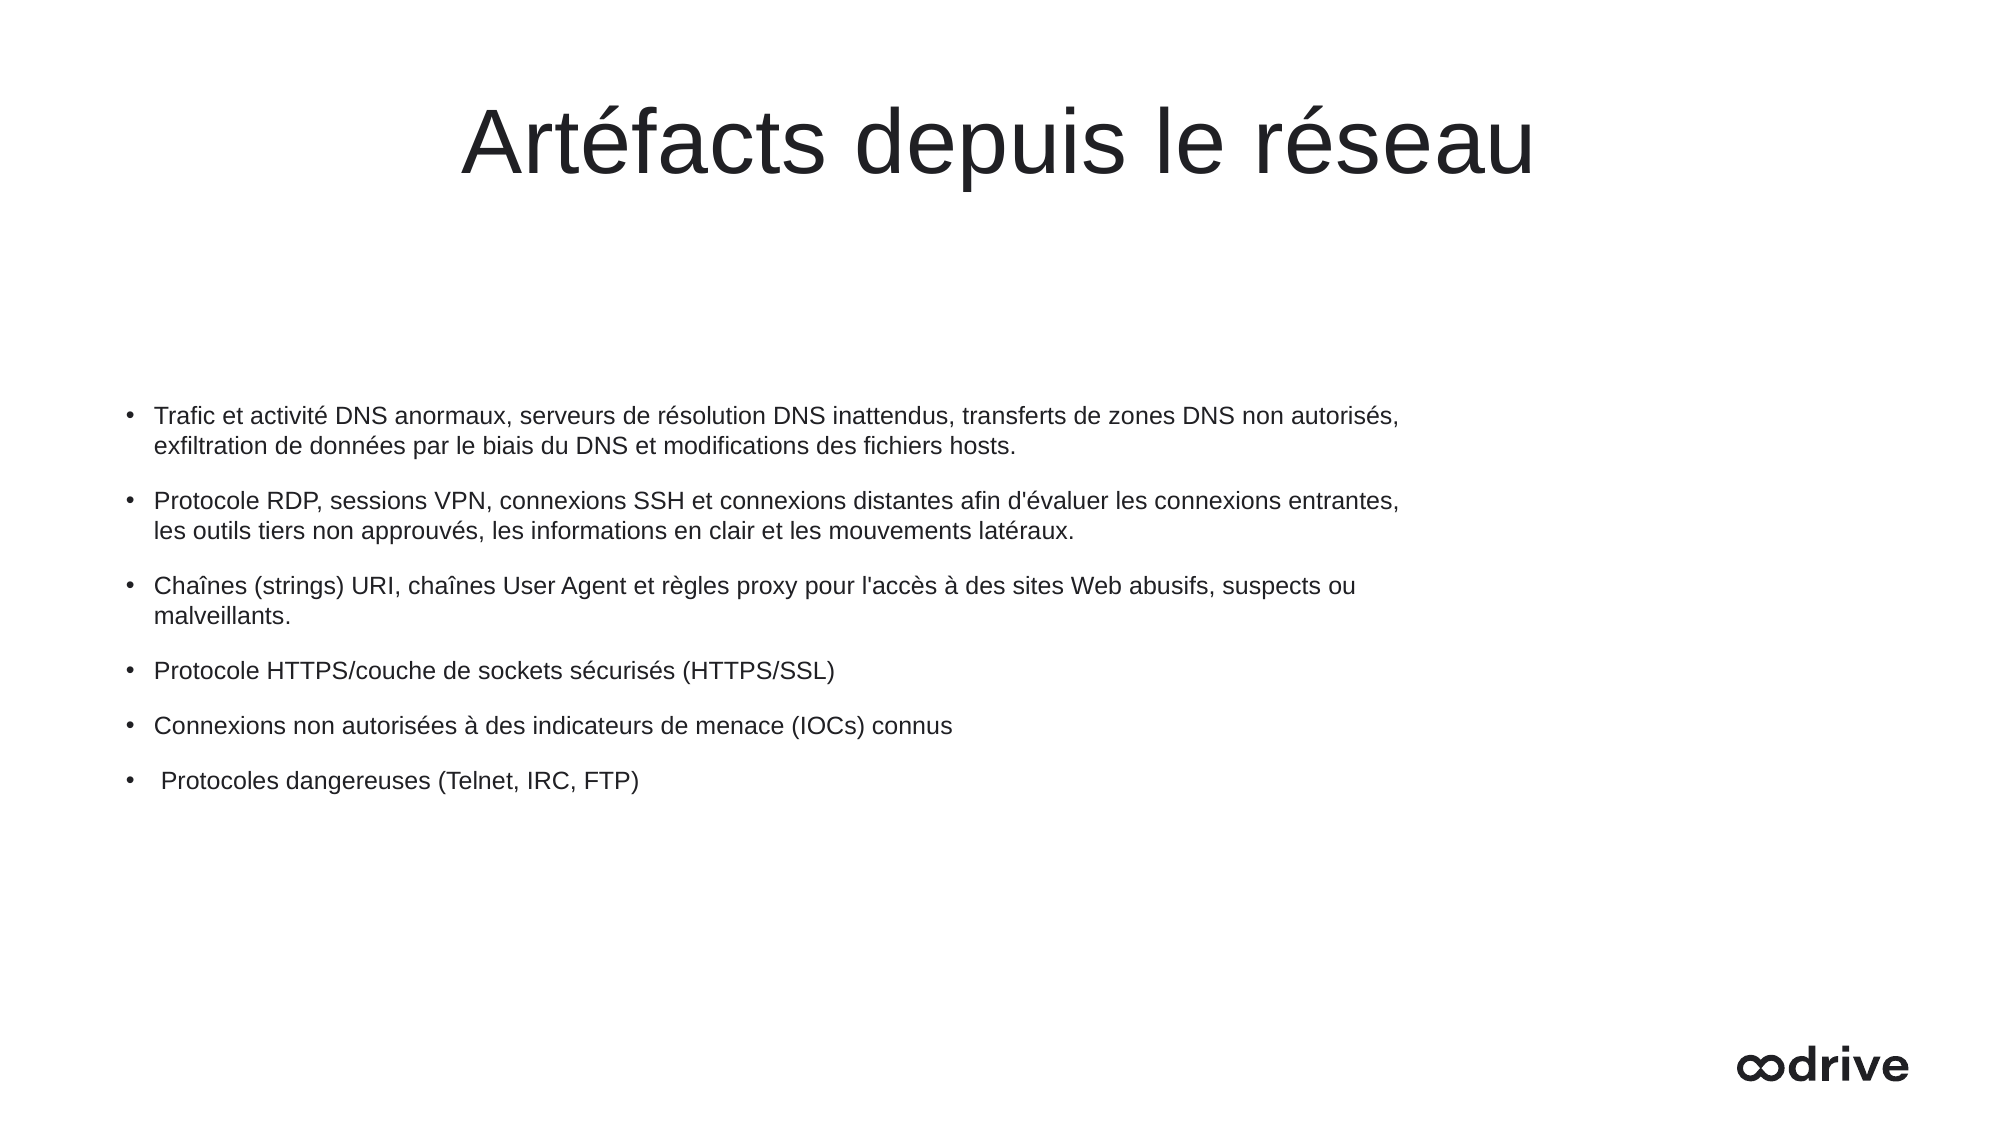

# Artéfacts depuis le réseau

Trafic et activité DNS anormaux, serveurs de résolution DNS inattendus, transferts de zones DNS non autorisés, exfiltration de données par le biais du DNS et modifications des fichiers hosts.
Protocole RDP, sessions VPN, connexions SSH et connexions distantes afin d'évaluer les connexions entrantes, les outils tiers non approuvés, les informations en clair et les mouvements latéraux.
Chaînes (strings) URI, chaînes User Agent et règles proxy pour l'accès à des sites Web abusifs, suspects ou malveillants.
Protocole HTTPS/couche de sockets sécurisés (HTTPS/SSL)
Connexions non autorisées à des indicateurs de menace (IOCs) connus
 Protocoles dangereuses (Telnet, IRC, FTP)